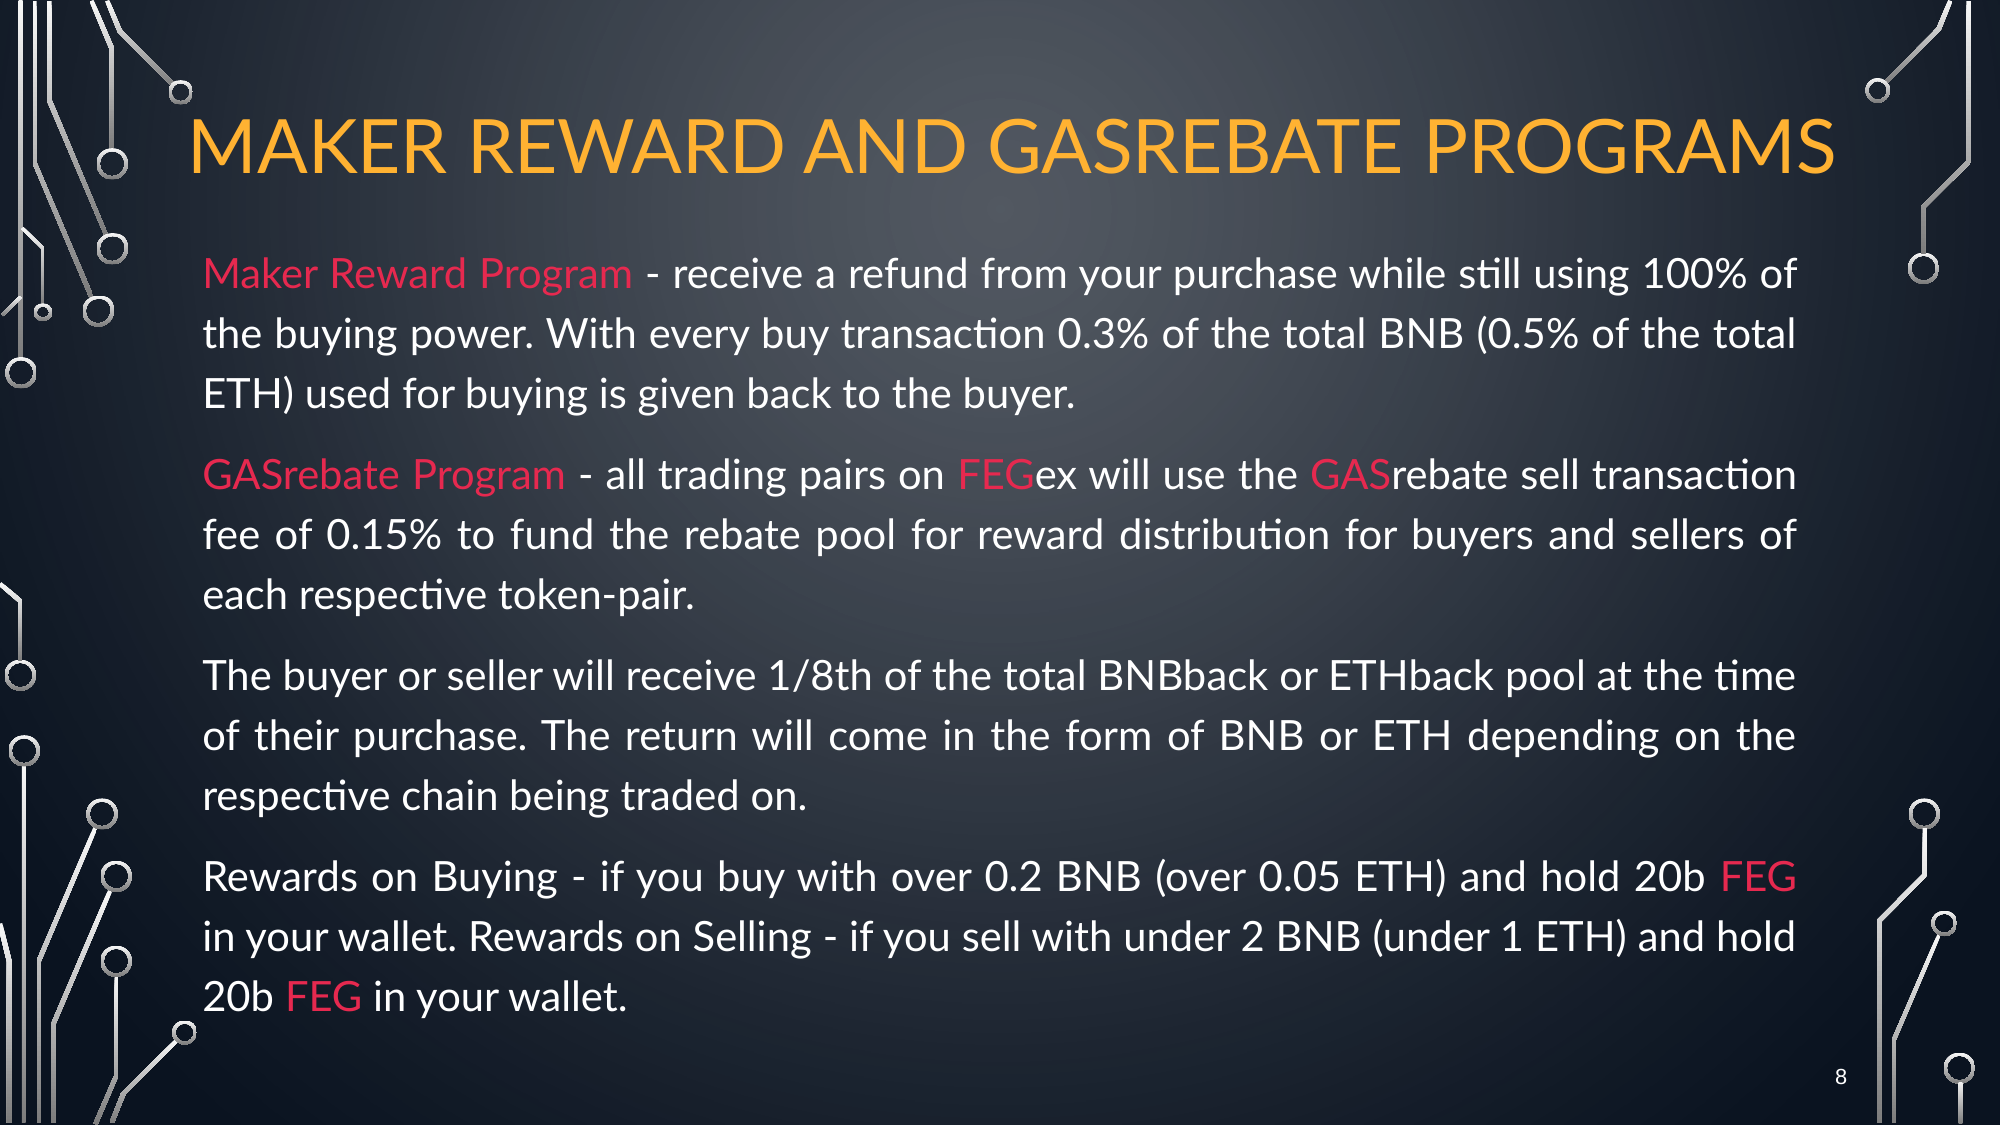

# Maker Reward and GASrebate programs
Maker Reward Program - receive a refund from your purchase while still using 100% of the buying power. With every buy transaction 0.3% of the total BNB (0.5% of the total ETH) used for buying is given back to the buyer.
GASrebate Program - all trading pairs on FEGex will use the GASrebate sell transaction fee of 0.15% to fund the rebate pool for reward distribution for buyers and sellers of each respective token-pair.
The buyer or seller will receive 1/8th of the total BNBback or ETHback pool at the time of their purchase. The return will come in the form of BNB or ETH depending on the respective chain being traded on.
Rewards on Buying - if you buy with over 0.2 BNB (over 0.05 ETH) and hold 20b FEG in your wallet. Rewards on Selling - if you sell with under 2 BNB (under 1 ETH) and hold 20b FEG in your wallet.

8